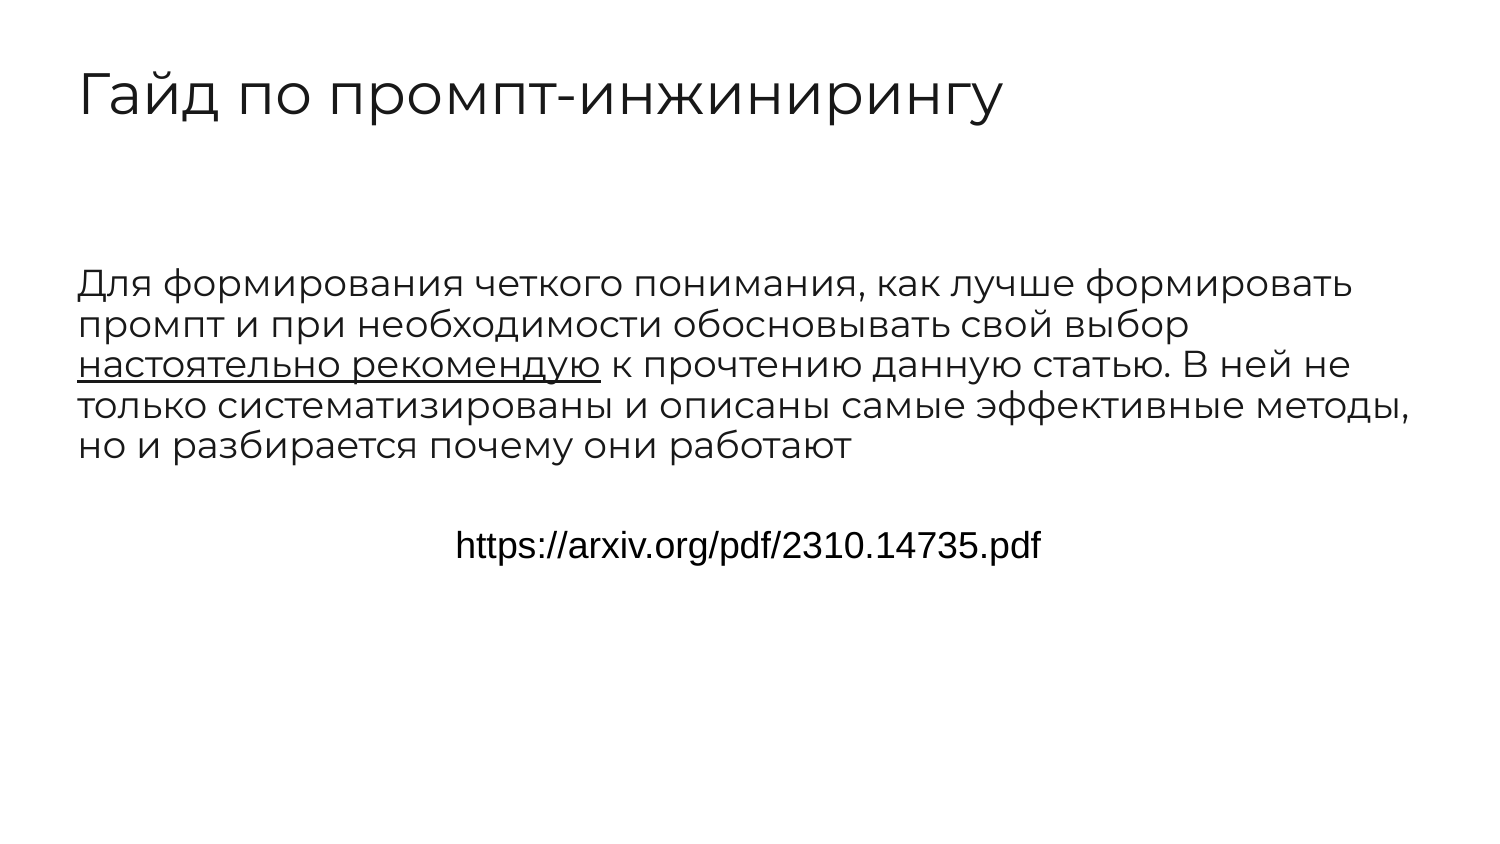

# Гайд по промпт-инжинирингу

Для формирования четкого понимания, как лучше формировать промпт и при необходимости обосновывать свой выбор настоятельно рекомендую к прочтению данную статью. В ней не только систематизированы и описаны самые эффективные методы, но и разбирается почему они работают
https://arxiv.org/pdf/2310.14735.pdf